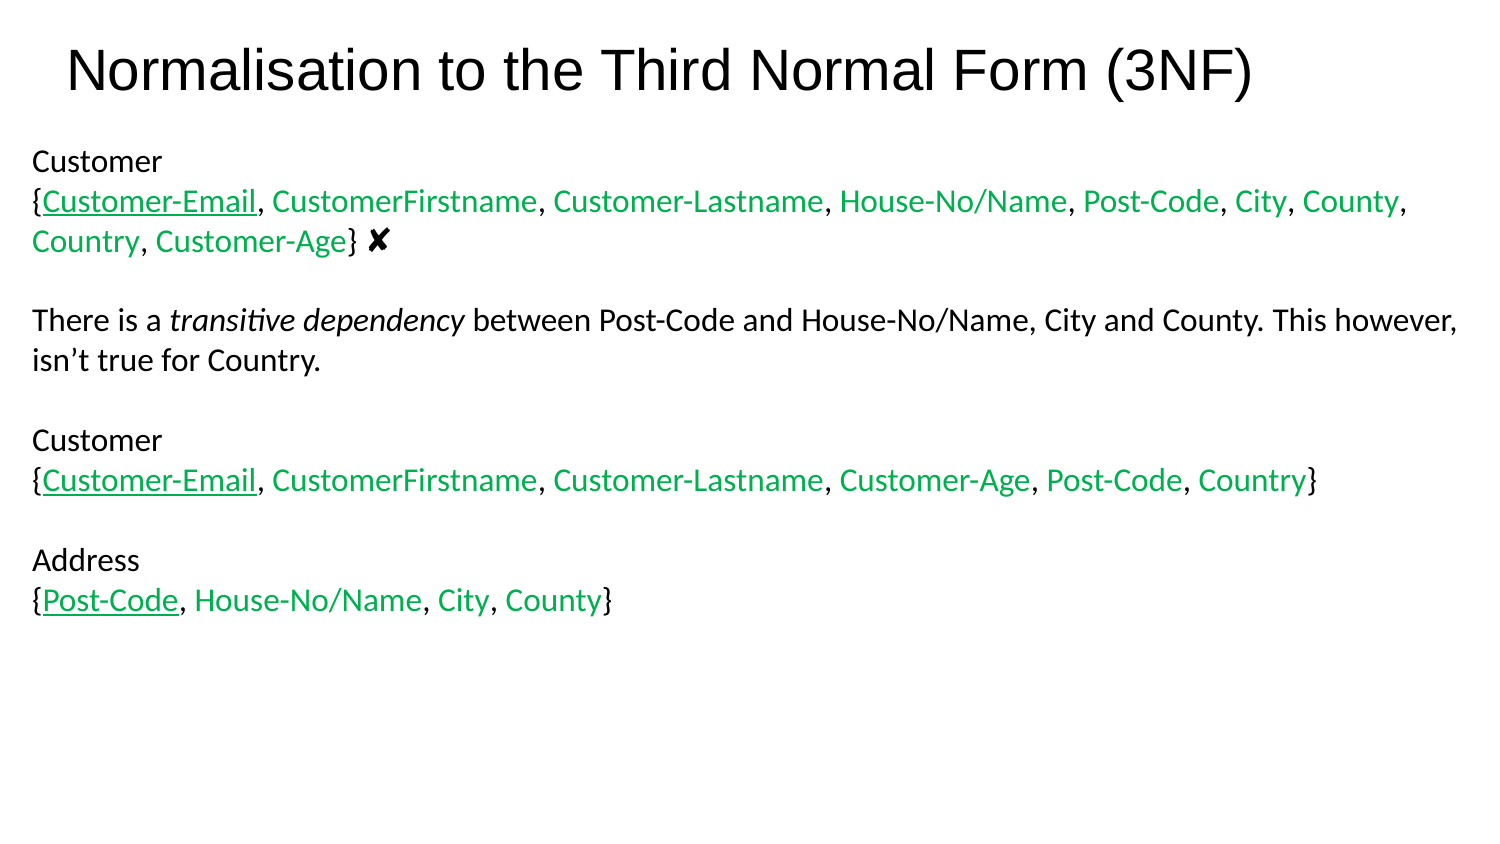

# Normalisation to the Third Normal Form (3NF)

Customer
{Customer-Email, CustomerFirstname, Customer-Lastname, House-No/Name, Post-Code, City, County, Country, Customer-Age} ✘

There is a transitive dependency between Post-Code and House-No/Name, City and County. This however, isn’t true for Country.

Customer
{Customer-Email, CustomerFirstname, Customer-Lastname, Customer-Age, Post-Code, Country}

Address
{Post-Code, House-No/Name, City, County}